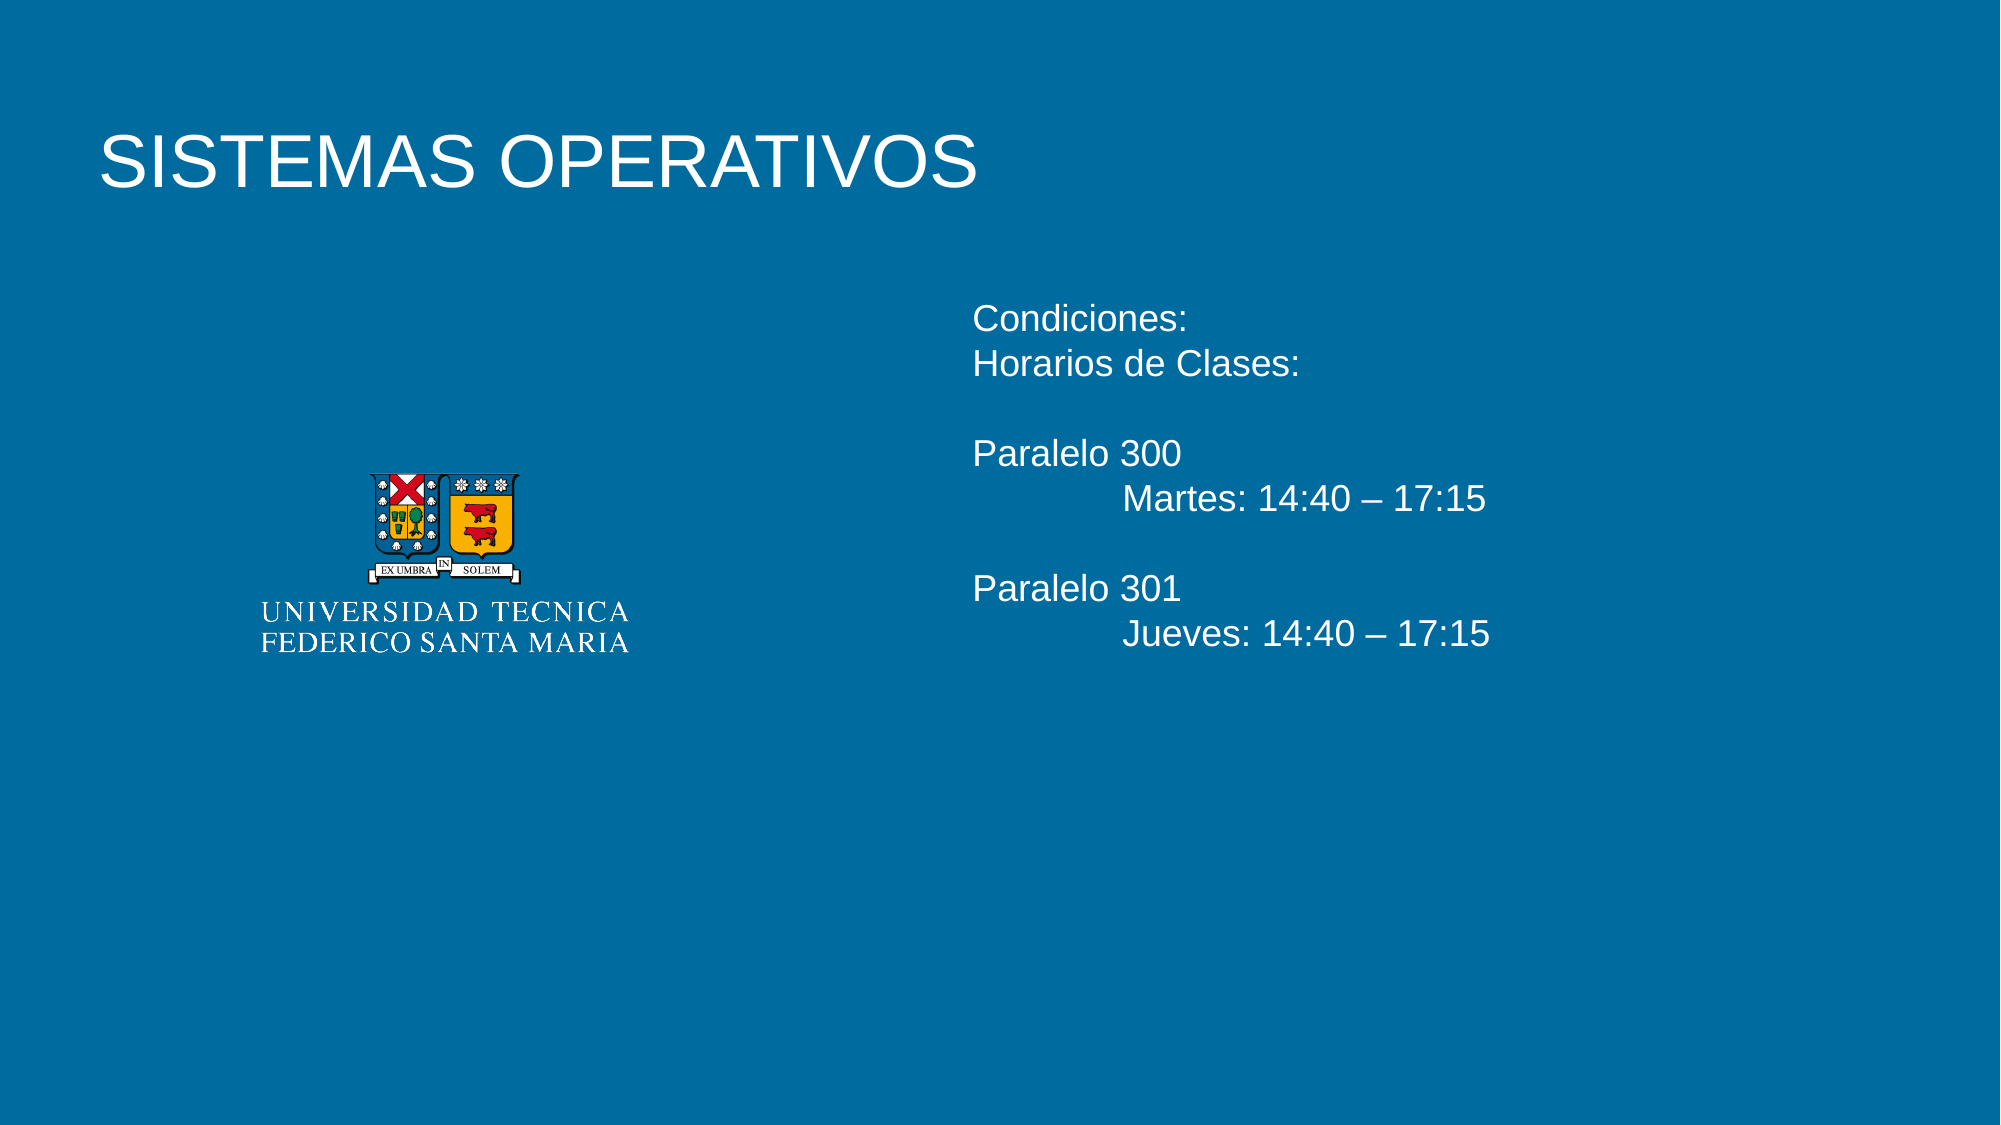

SISTEMAS OPERATIVOS
Condiciones:
Horarios de Clases:

Paralelo 300
	Martes: 14:40 – 17:15

Paralelo 301
	Jueves: 14:40 – 17:15